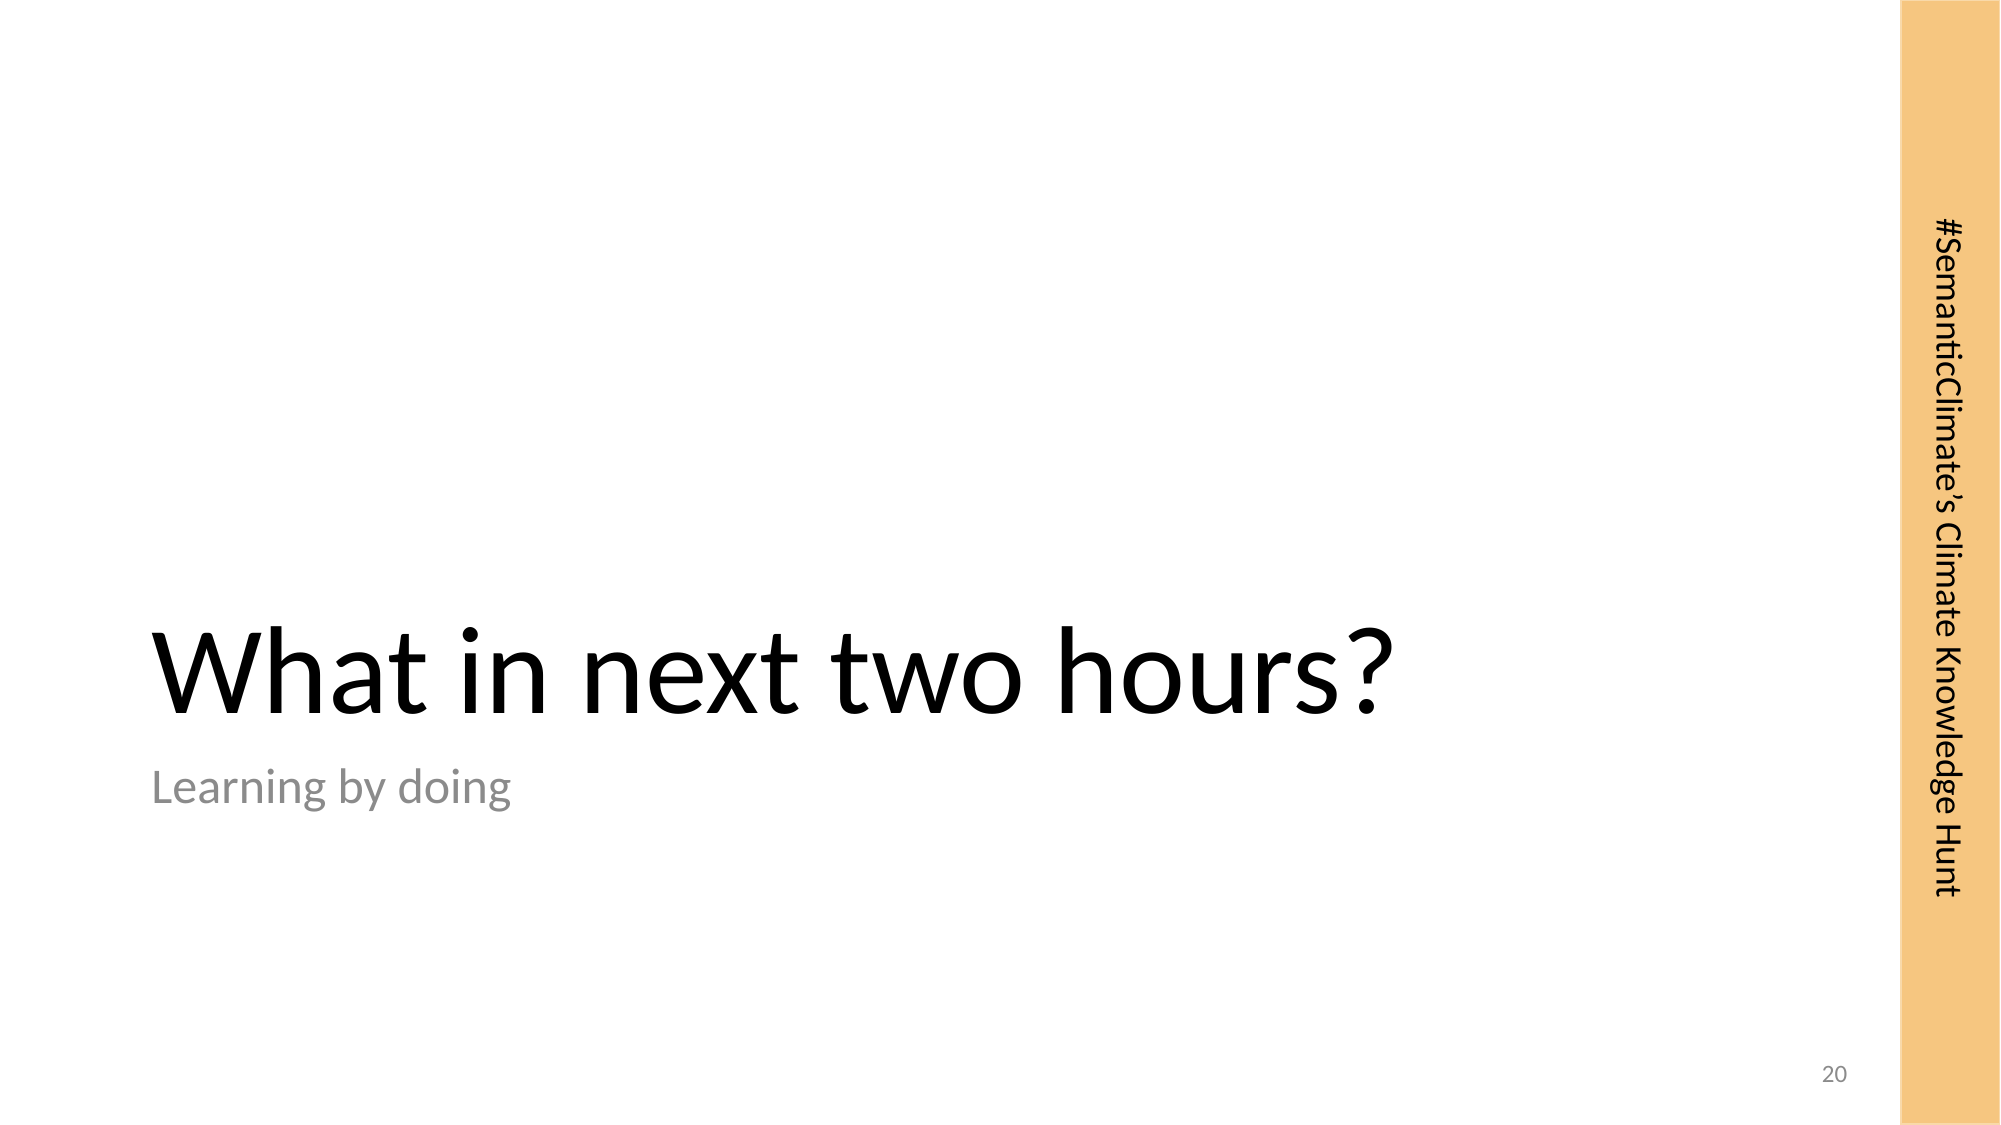

# What in next two hours?
#SemanticClimate’s Climate Knowledge Hunt
Learning by doing
20